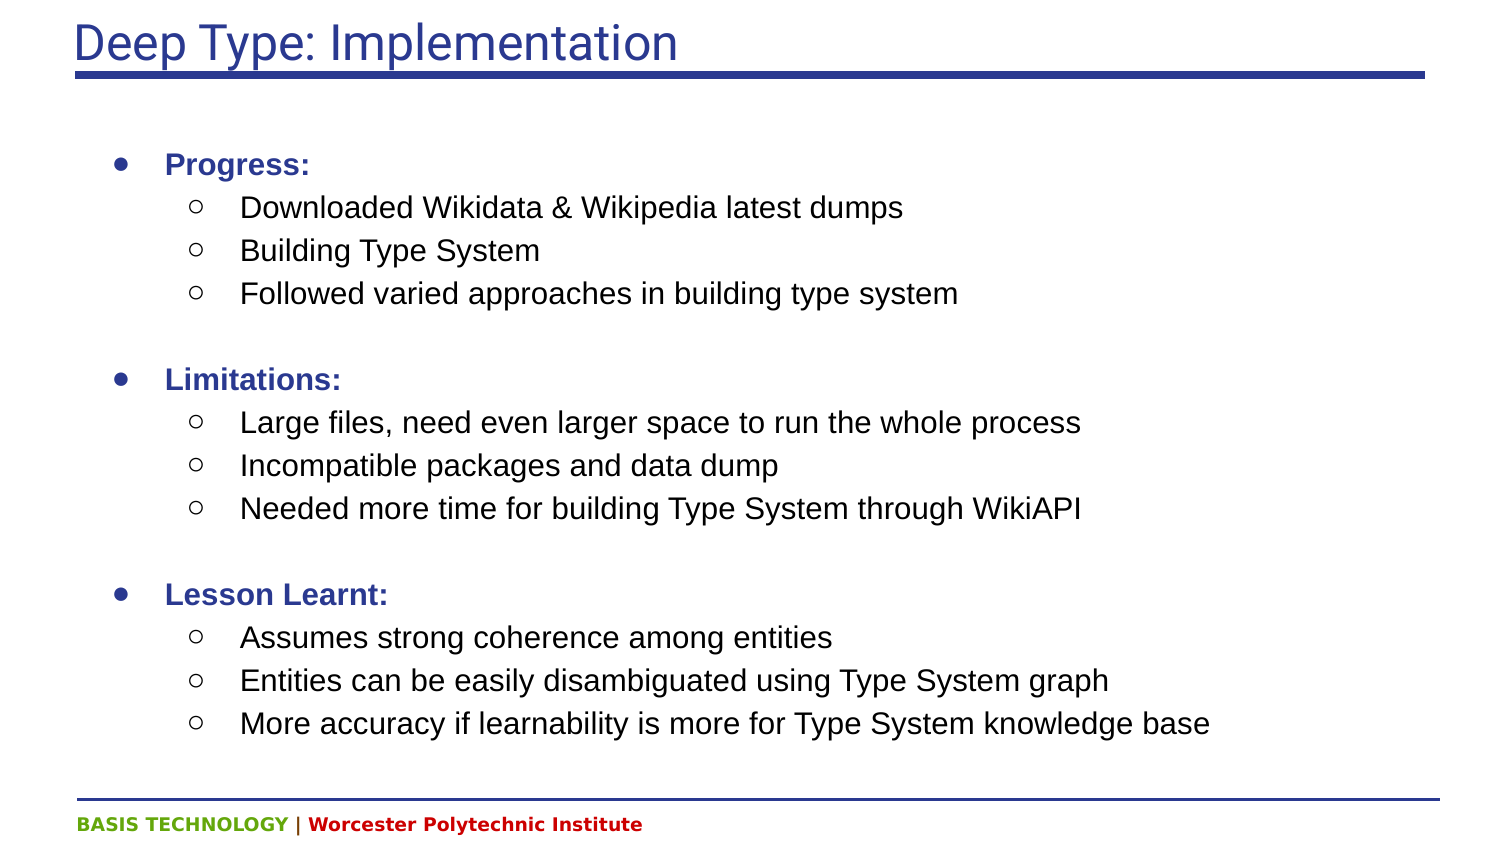

# Deep Type: Implementation
Progress:
Downloaded Wikidata & Wikipedia latest dumps
Building Type System
Followed varied approaches in building type system
Limitations:
Large files, need even larger space to run the whole process
Incompatible packages and data dump
Needed more time for building Type System through WikiAPI
Lesson Learnt:
Assumes strong coherence among entities
Entities can be easily disambiguated using Type System graph
More accuracy if learnability is more for Type System knowledge base
BASIS TECHNOLOGY | Worcester Polytechnic Institute